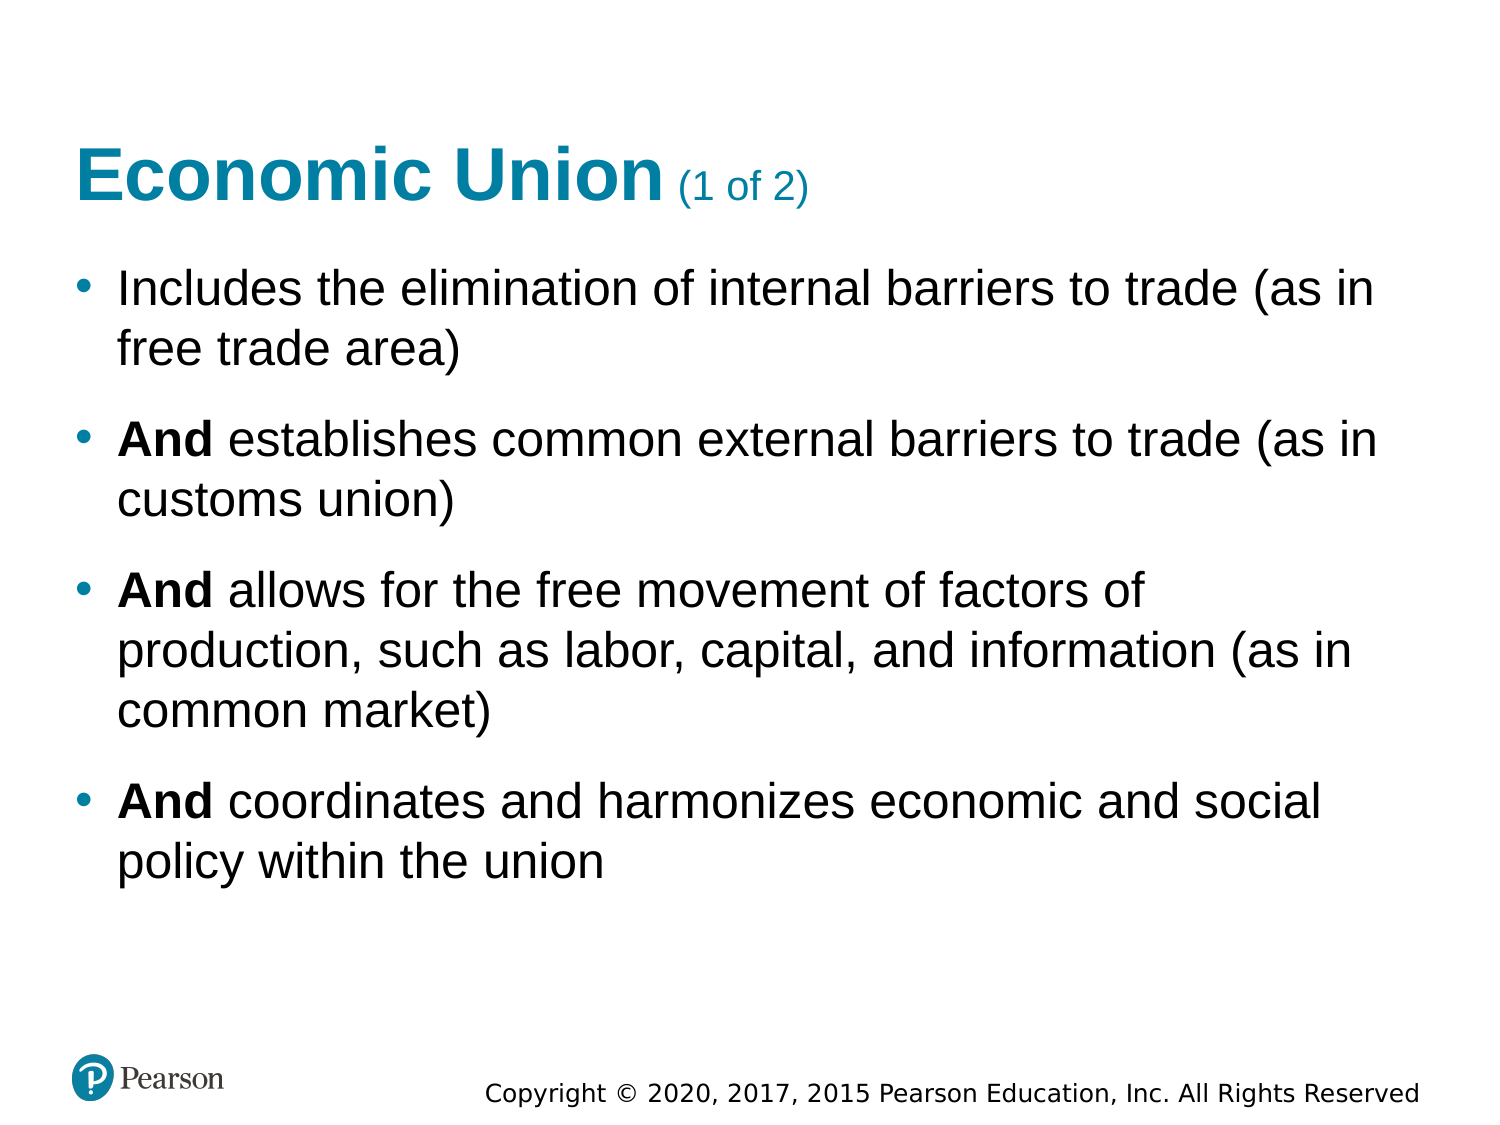

# Economic Union (1 of 2)
Includes the elimination of internal barriers to trade (as in free trade area)
And establishes common external barriers to trade (as in customs union)
And allows for the free movement of factors of production, such as labor, capital, and information (as in common market)
And coordinates and harmonizes economic and social policy within the union